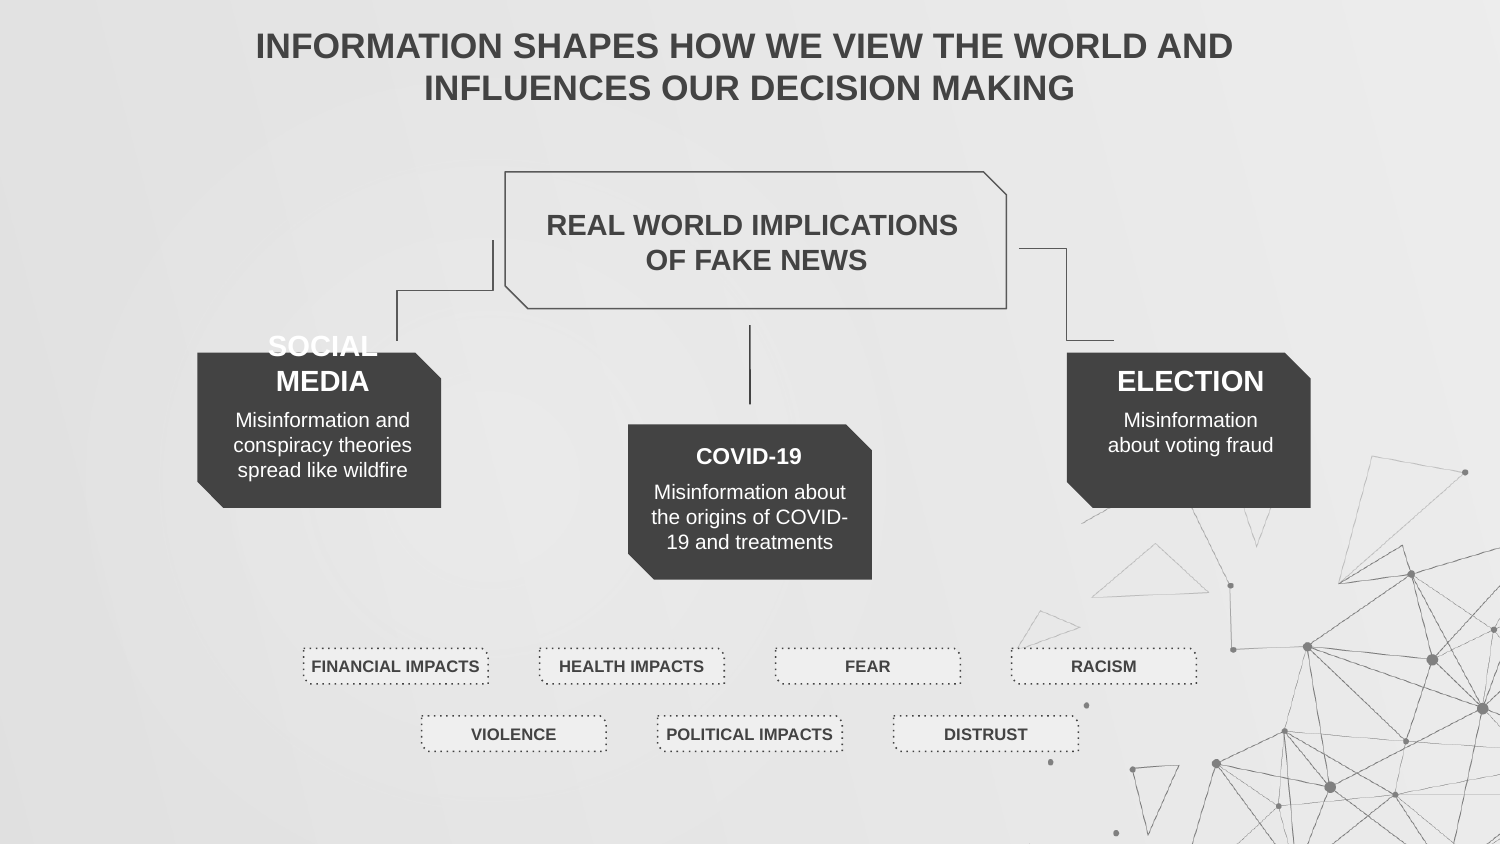

# INFORMATION SHAPES HOW WE VIEW THE WORLD AND
INFLUENCES OUR DECISION MAKING

REAL WORLD IMPLICATIONS
OF FAKE NEWS
SOCIAL MEDIA
ELECTION

Misinformation and conspiracy theories spread like wildfire
Misinformation about voting fraud
COVID-19

Misinformation about the origins of COVID-19 and treatments
FINANCIAL IMPACTS
HEALTH IMPACTS
FEAR
RACISM
VIOLENCE
POLITICAL IMPACTS
DISTRUST